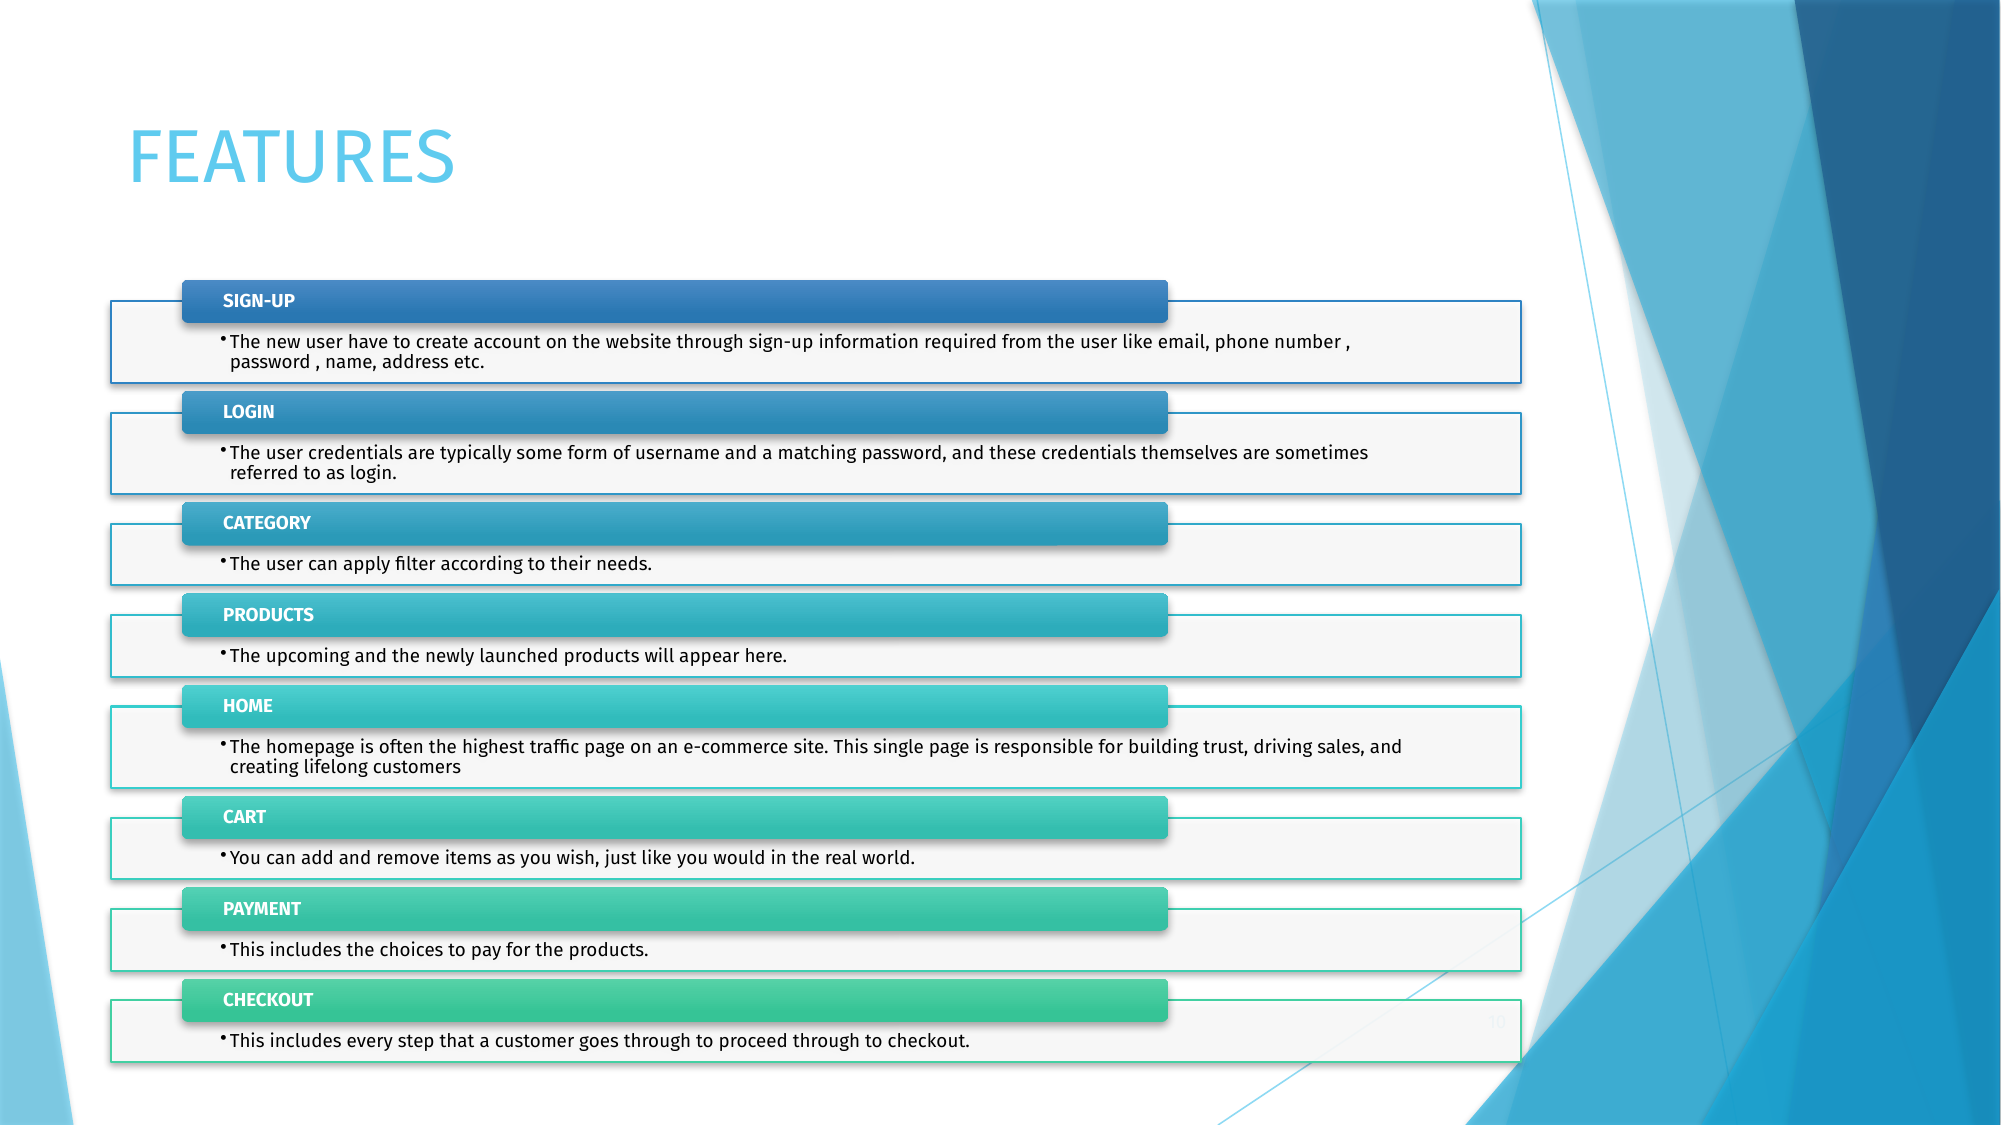

# FEATURES
The new user have to create account on the website through sign-up information required from the user like email, phone number , password , name, address etc.
SIGN-UP
The user credentials are typically some form of username and a matching password, and these credentials themselves are sometimes referred to as login.
LOGIN
The user can apply filter according to their needs.
CATEGORY
The upcoming and the newly launched products will appear here.
PRODUCTS
The homepage is often the highest traffic page on an e-commerce site. This single page is responsible for building trust, driving sales, and creating lifelong customers
HOME
You can add and remove items as you wish, just like you would in the real world.
CART
This includes the choices to pay for the products.
PAYMENT
This includes every step that a customer goes through to proceed through to checkout.
CHECKOUT
10